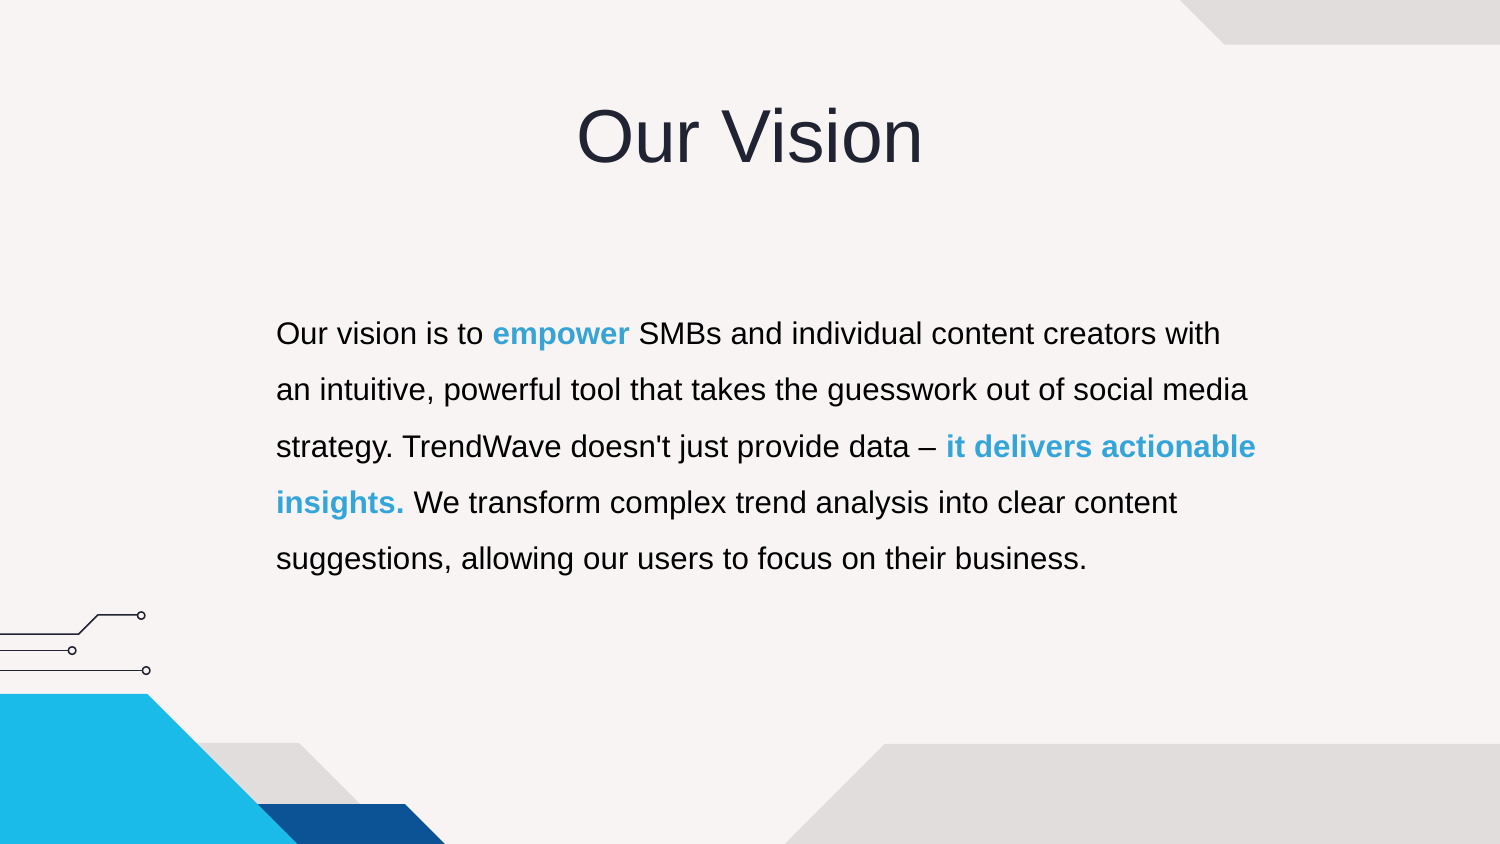

# Our Vision
Our vision is to empower SMBs and individual content creators with an intuitive, powerful tool that takes the guesswork out of social media strategy. TrendWave doesn't just provide data – it delivers actionable insights. We transform complex trend analysis into clear content suggestions, allowing our users to focus on their business.